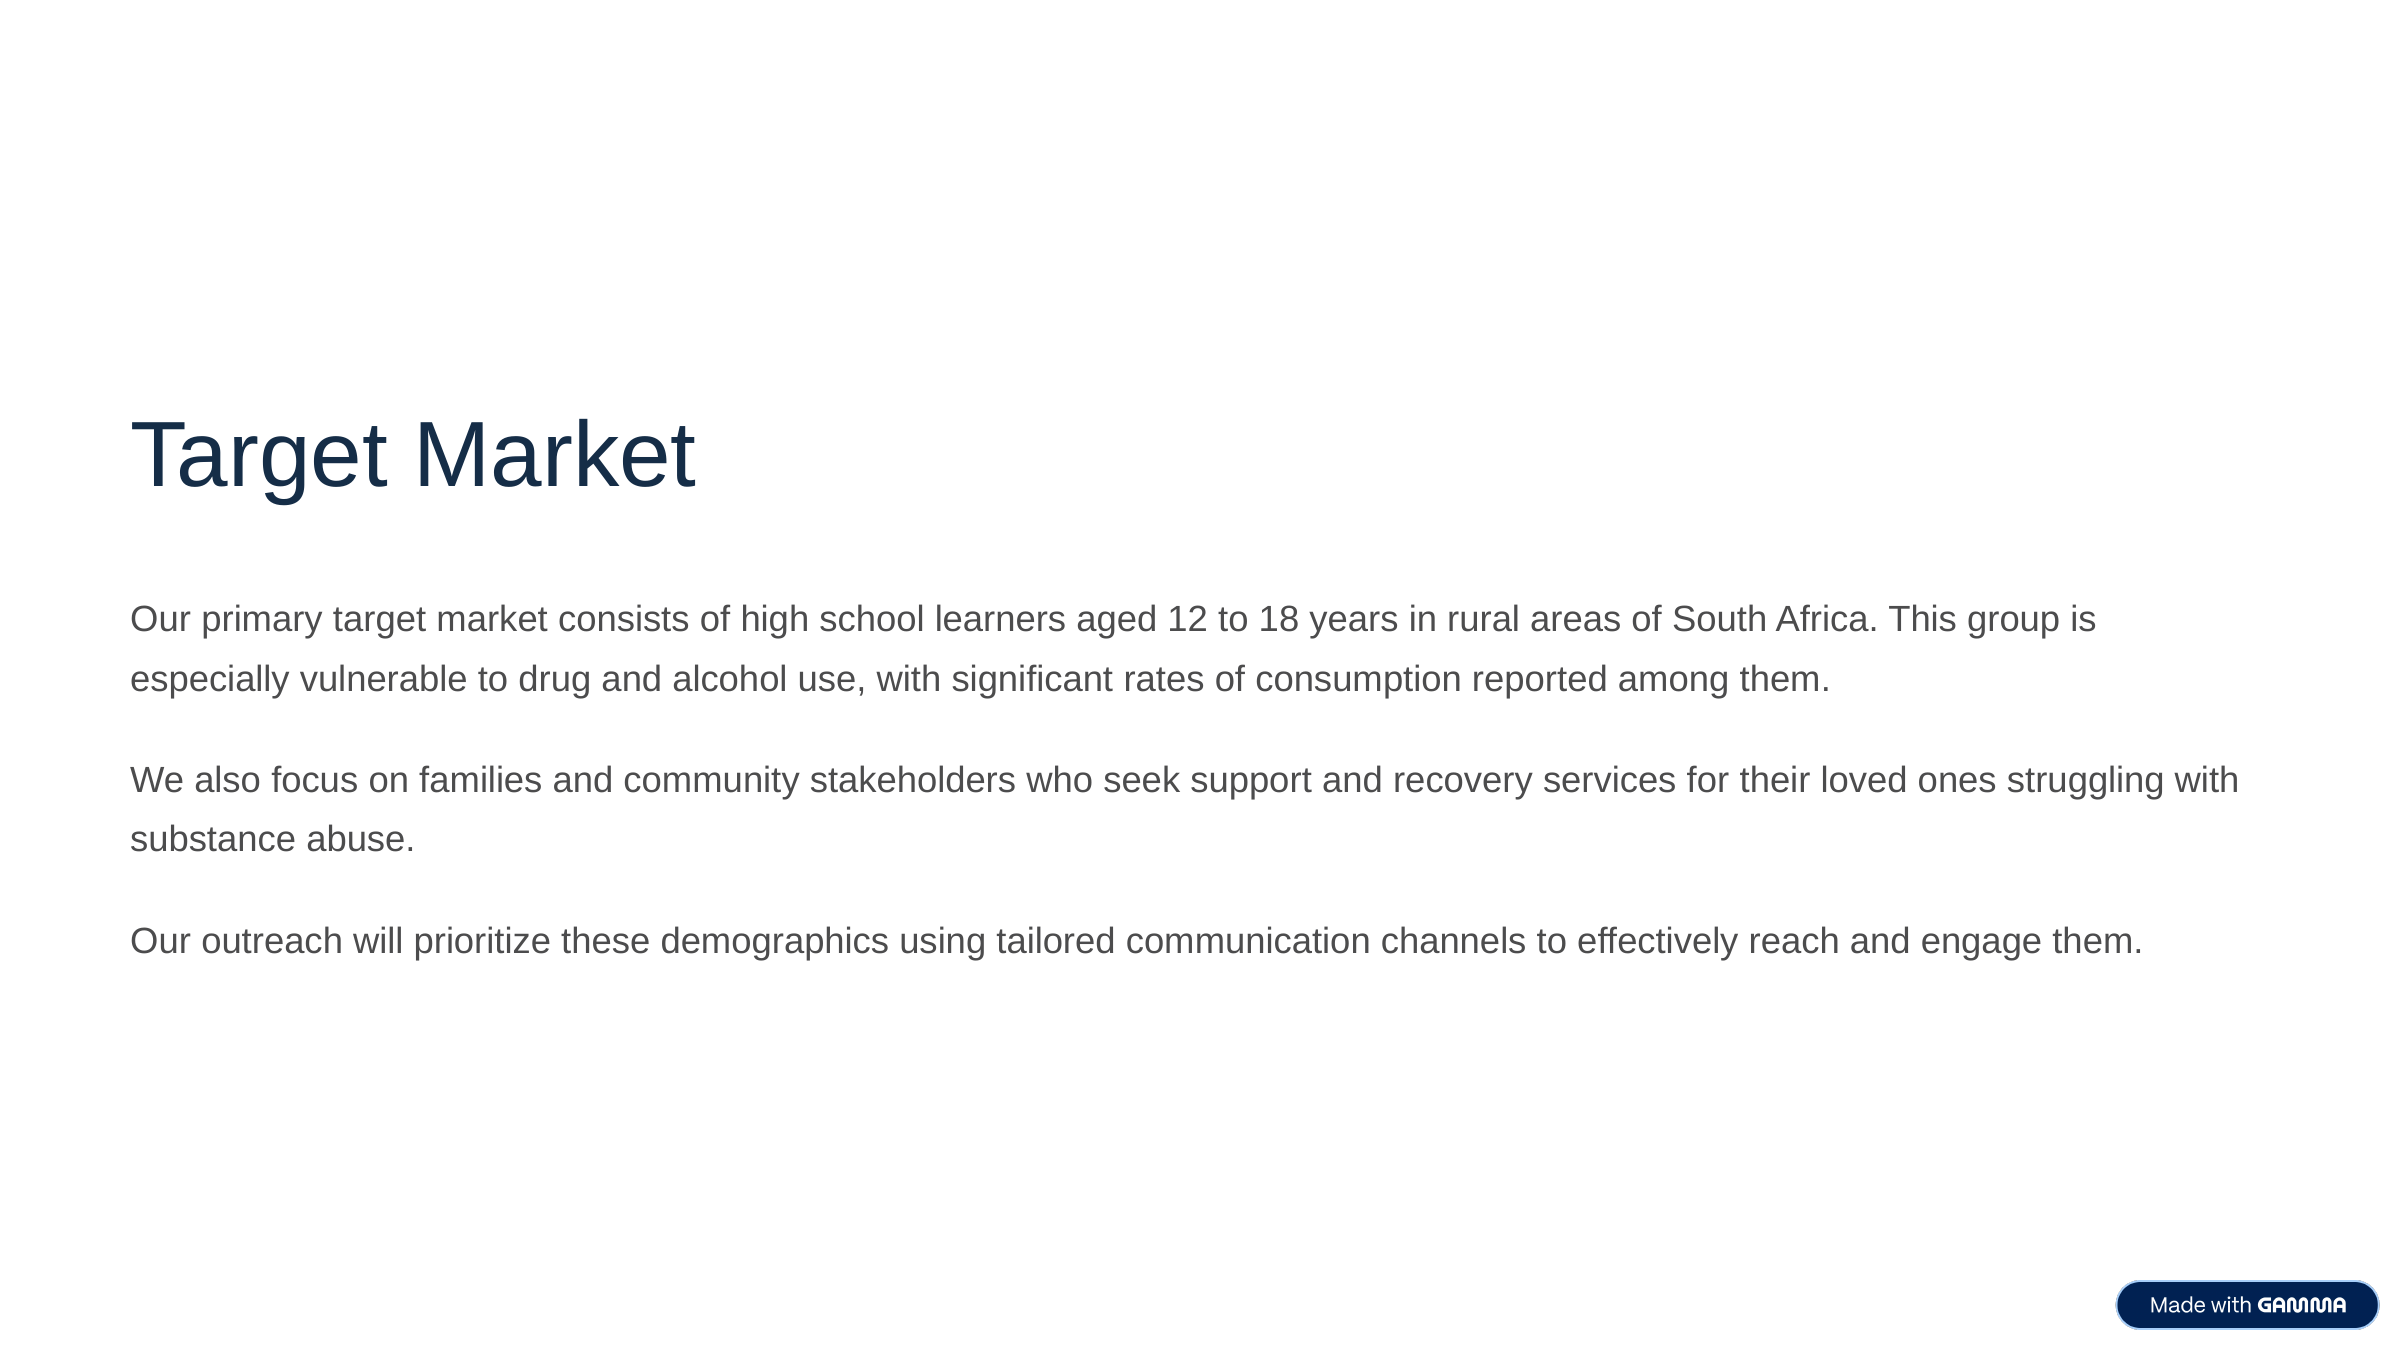

Target Market
Our primary target market consists of high school learners aged 12 to 18 years in rural areas of South Africa. This group is especially vulnerable to drug and alcohol use, with significant rates of consumption reported among them.
We also focus on families and community stakeholders who seek support and recovery services for their loved ones struggling with substance abuse.
Our outreach will prioritize these demographics using tailored communication channels to effectively reach and engage them.